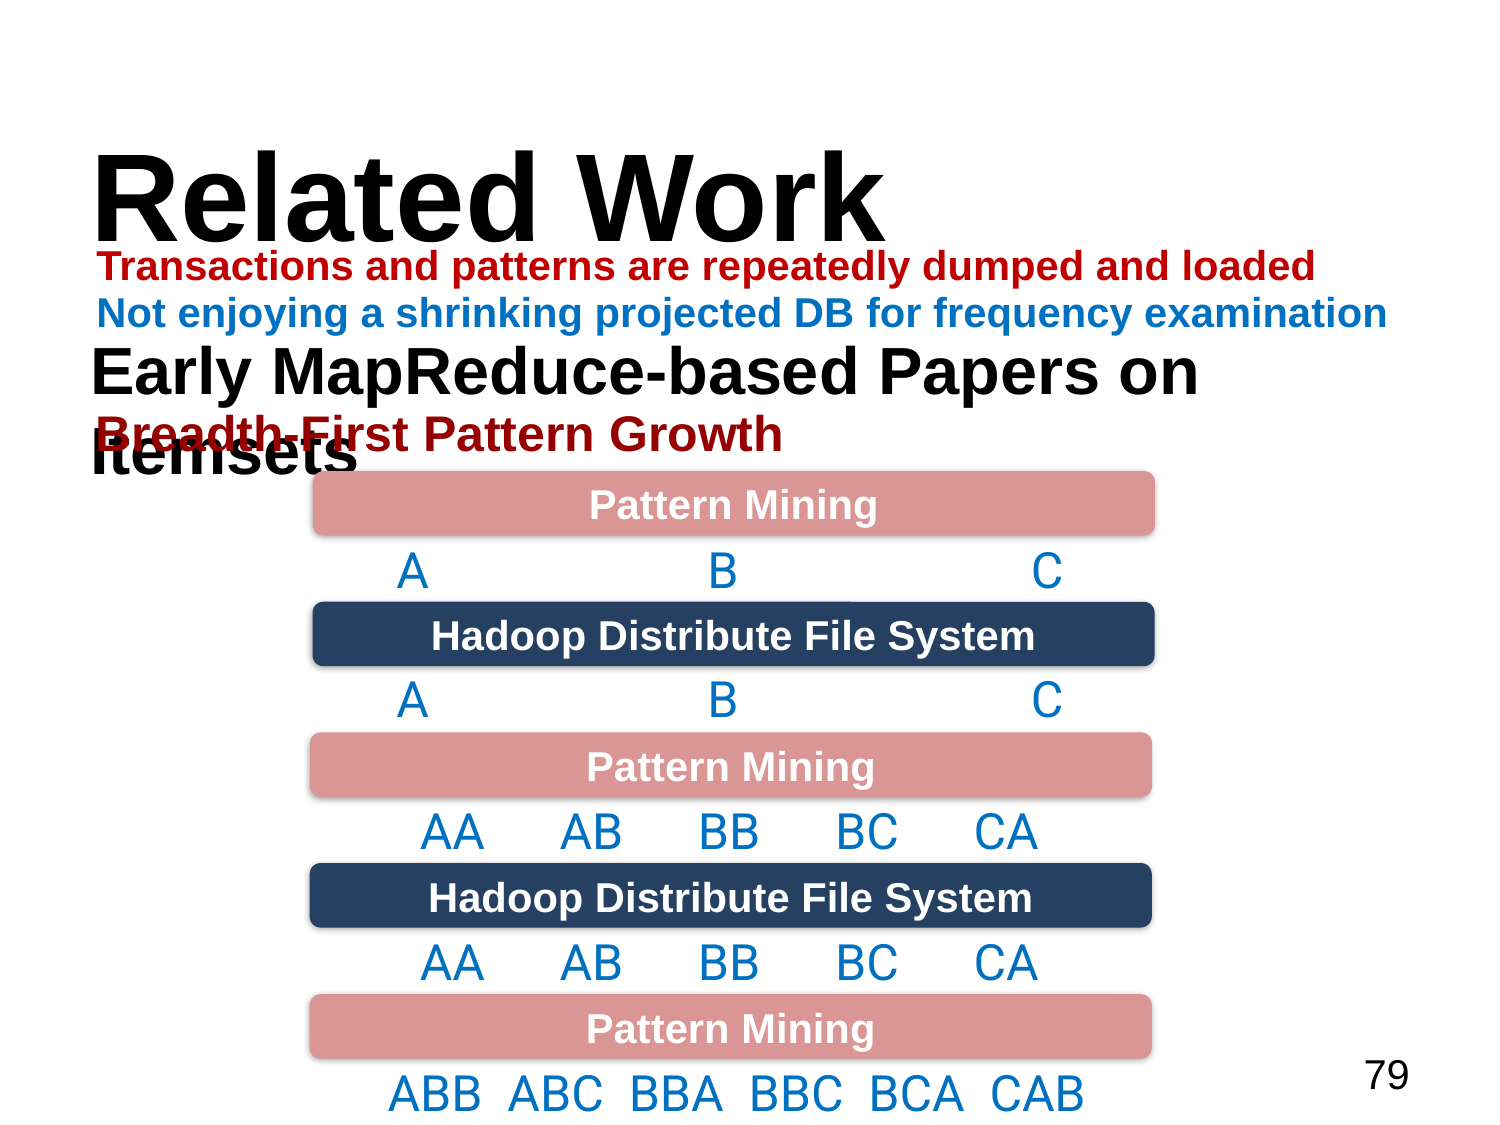

# Related Work
Transactions and patterns are repeatedly dumped and loaded
Not enjoying a shrinking projected DB for frequency examination
Early MapReduce-based Papers on Itemsets
Breadth-First Pattern Growth

Pattern Mining
A
C
B
Hadoop Distribute File System
A
C
B
Pattern Mining
AA      AB      BB      BC      CA
Hadoop Distribute File System
AA      AB      BB      BC      CA
Pattern Mining
79
ABB  ABC  BBA  BBC  BCA  CAB